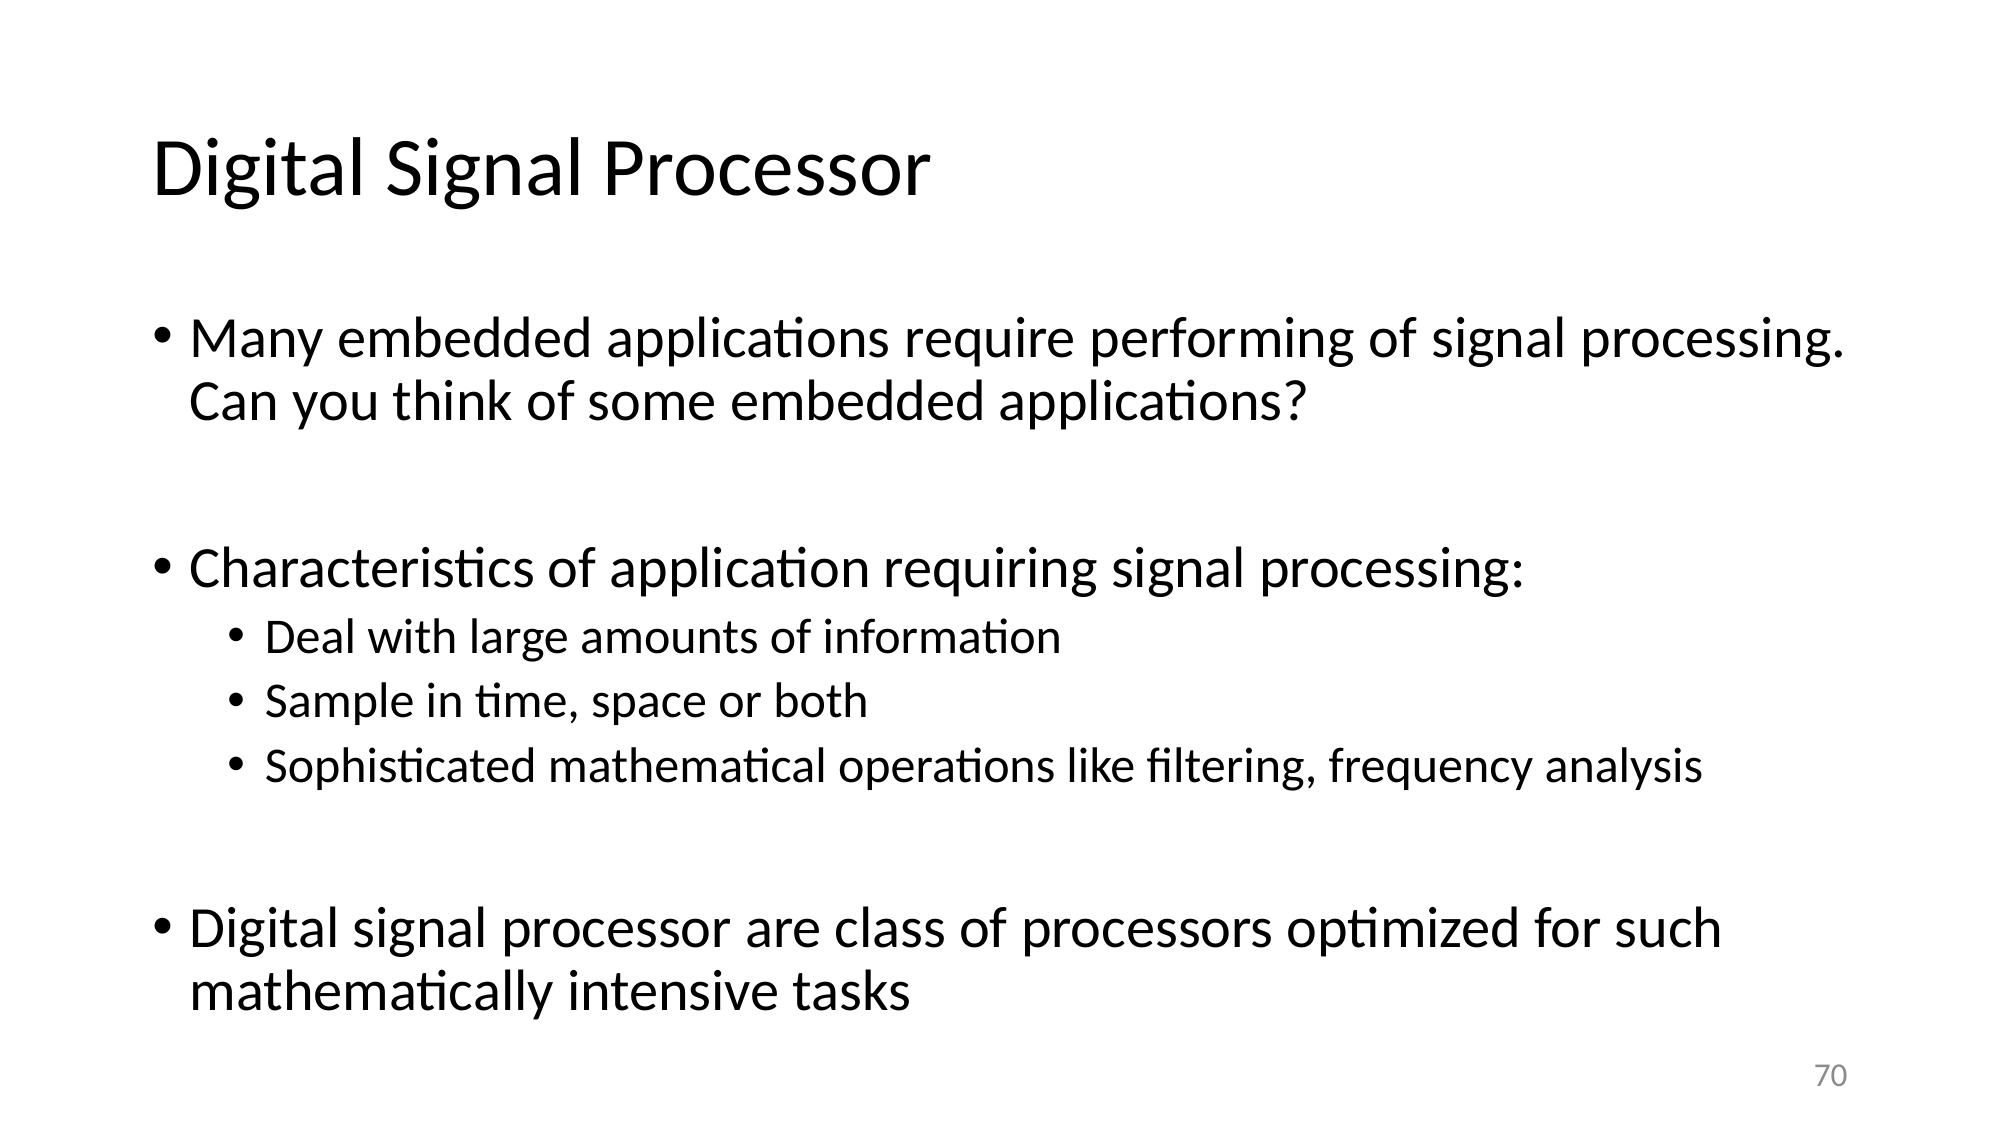

# Digital Signal Processor
Many embedded applications require performing of signal processing. Can you think of some embedded applications?

Characteristics of application requiring signal processing:
Deal with large amounts of information
Sample in time, space or both
Sophisticated mathematical operations like filtering, frequency analysis

Digital signal processor are class of processors optimized for such mathematically intensive tasks

70